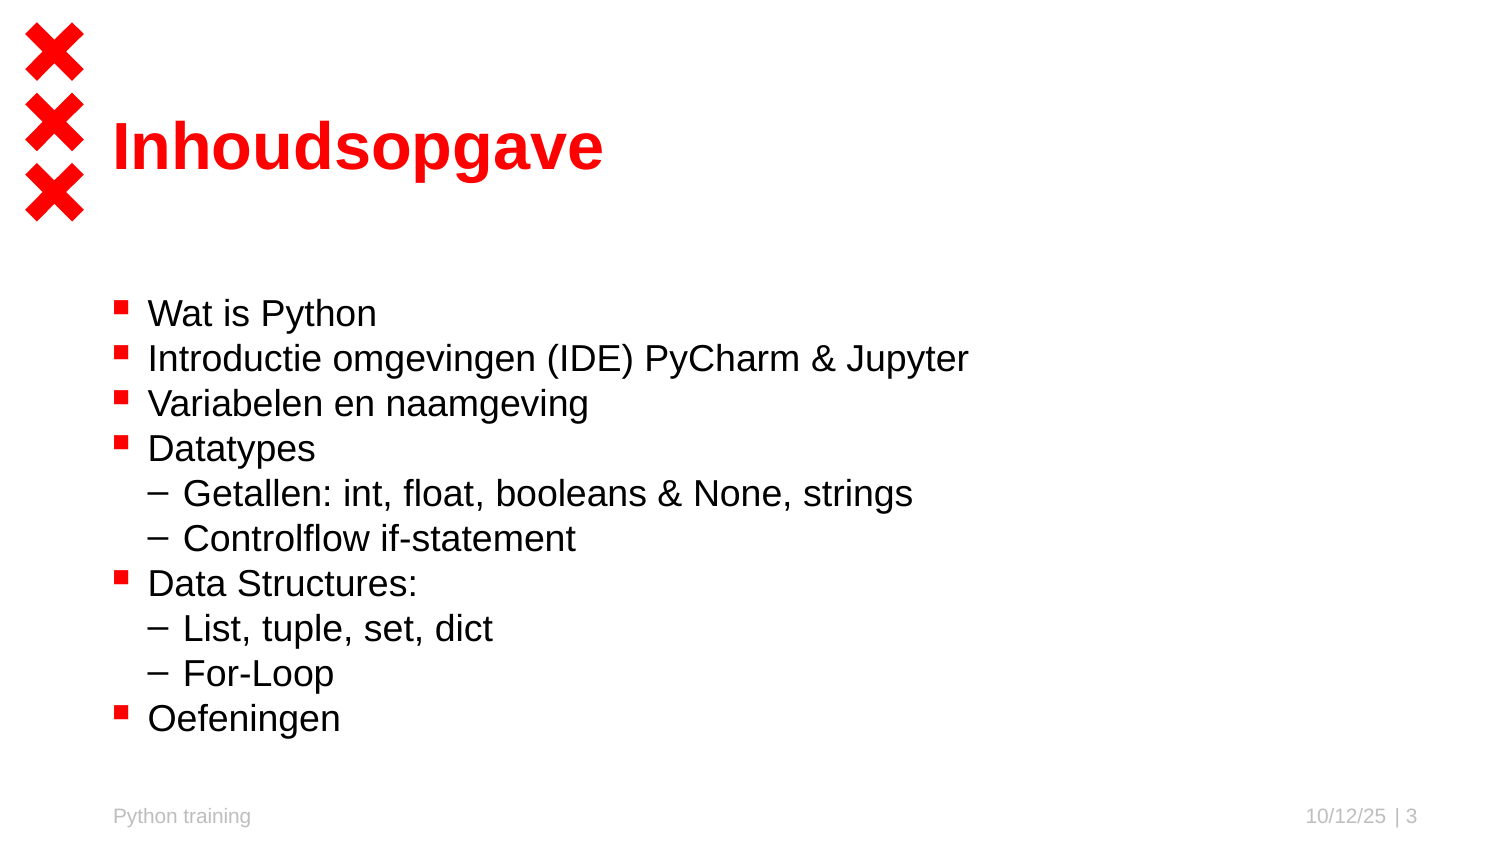

# Inhoudsopgave

Wat is Python
Introductie omgevingen (IDE) PyCharm & Jupyter
Variabelen en naamgeving
Datatypes
Getallen: int, float, booleans & None, strings
Controlflow if-statement
Data Structures:
List, tuple, set, dict
For-Loop
Oefeningen
Python training
10/12/25
| 3